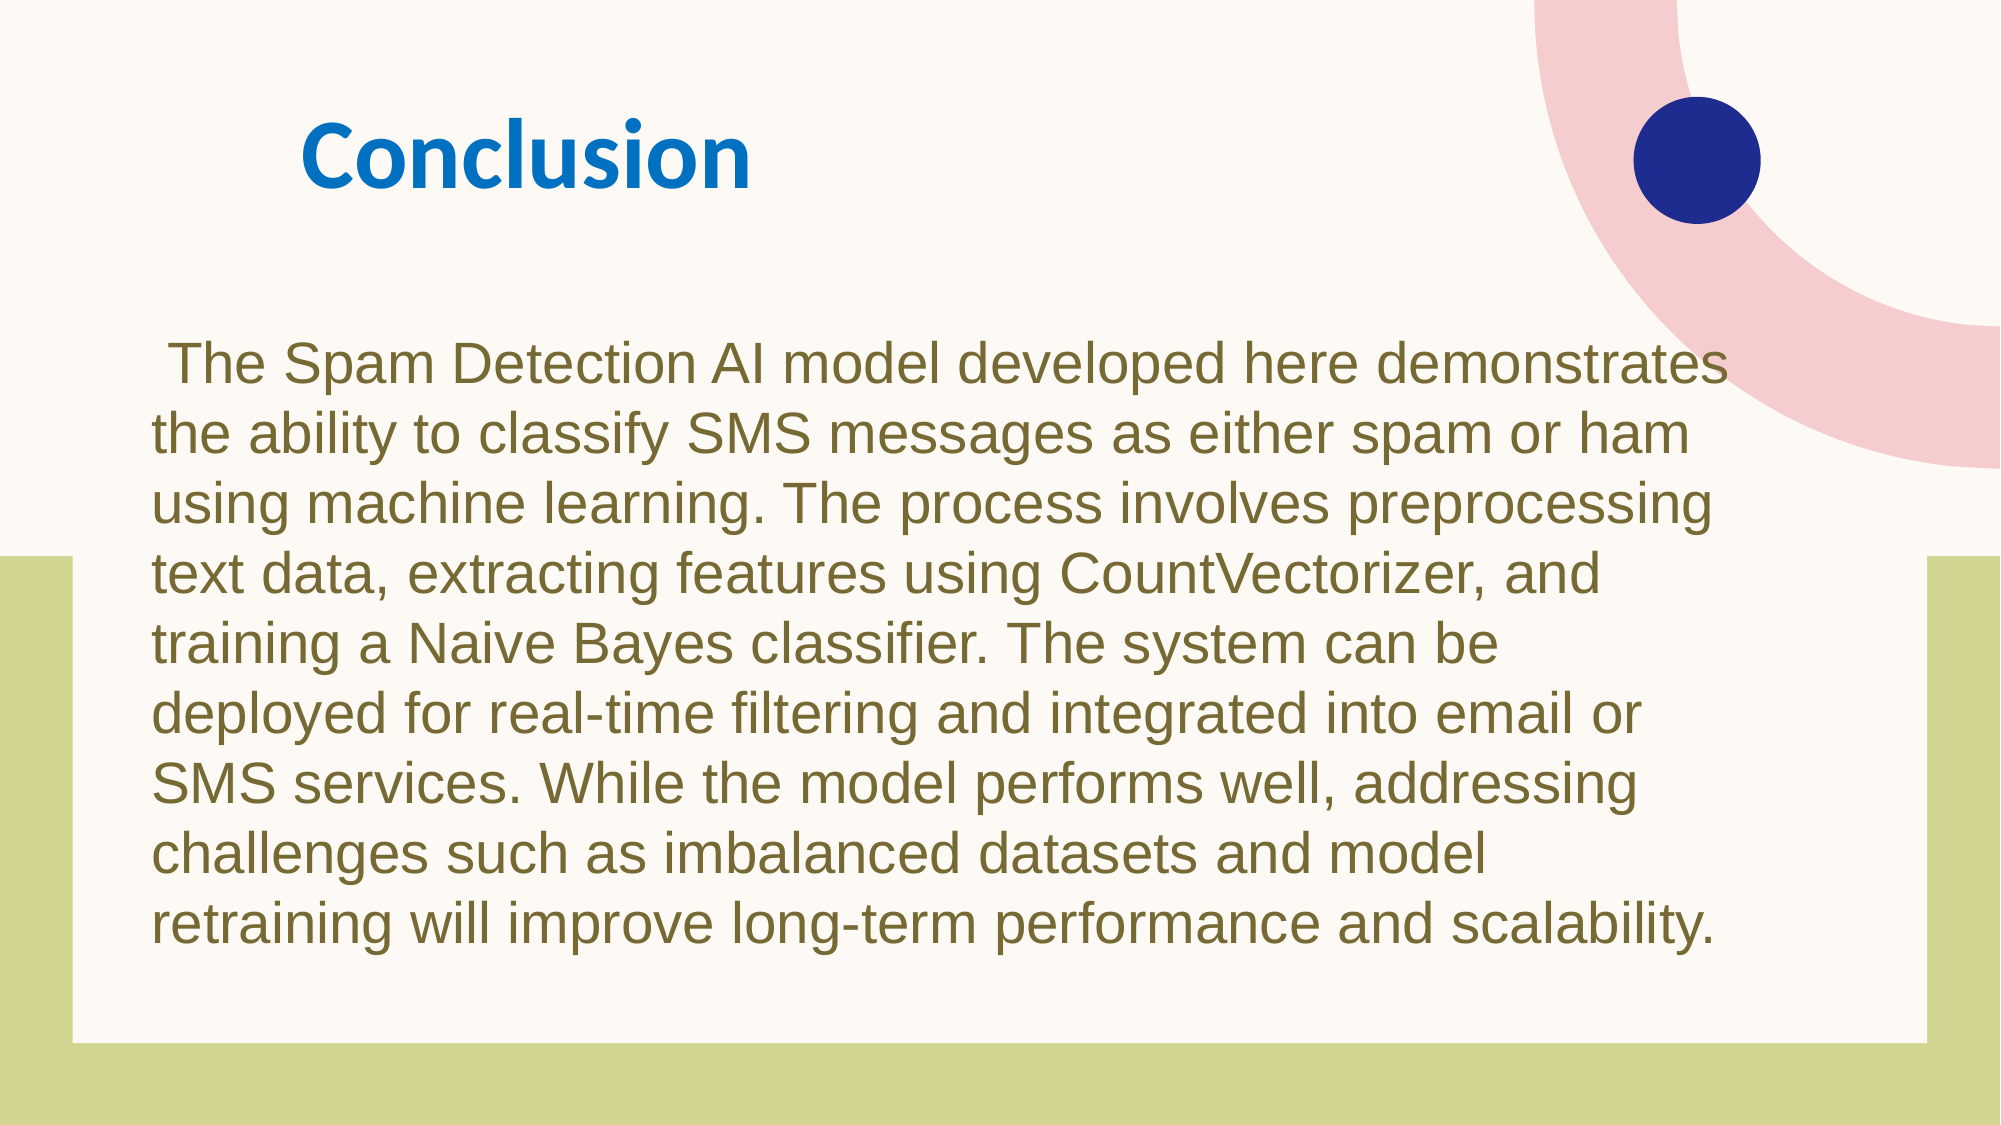

Conclusion
 The Spam Detection AI model developed here demonstrates the ability to classify SMS messages as either spam or ham using machine learning. The process involves preprocessing text data, extracting features using CountVectorizer, and training a Naive Bayes classifier. The system can be deployed for real-time filtering and integrated into email or SMS services. While the model performs well, addressing challenges such as imbalanced datasets and model retraining will improve long-term performance and scalability.